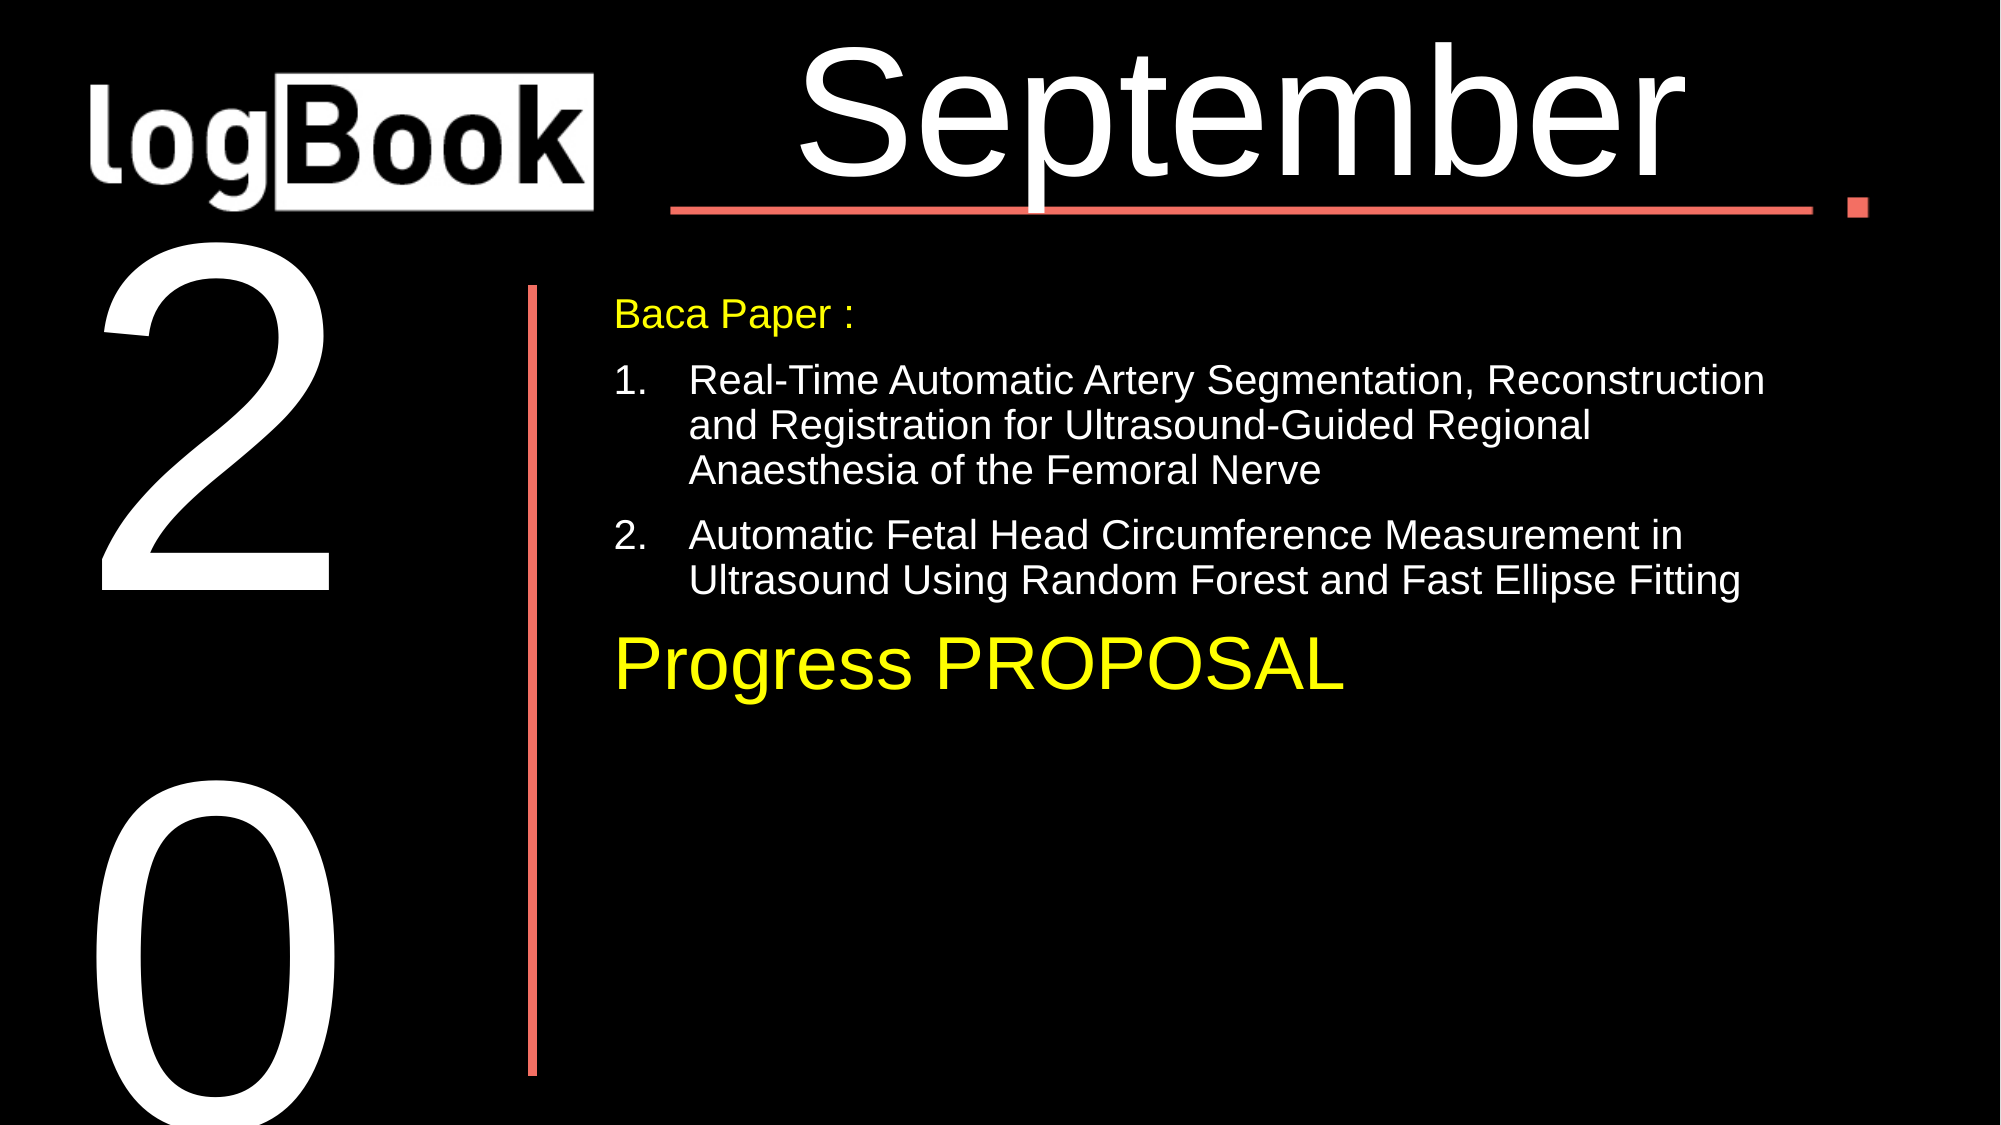

September
20
Baca Paper :
Real-Time Automatic Artery Segmentation, Reconstruction and Registration for Ultrasound-Guided Regional Anaesthesia of the Femoral Nerve
Automatic Fetal Head Circumference Measurement in Ultrasound Using Random Forest and Fast Ellipse Fitting
Progress PROPOSAL